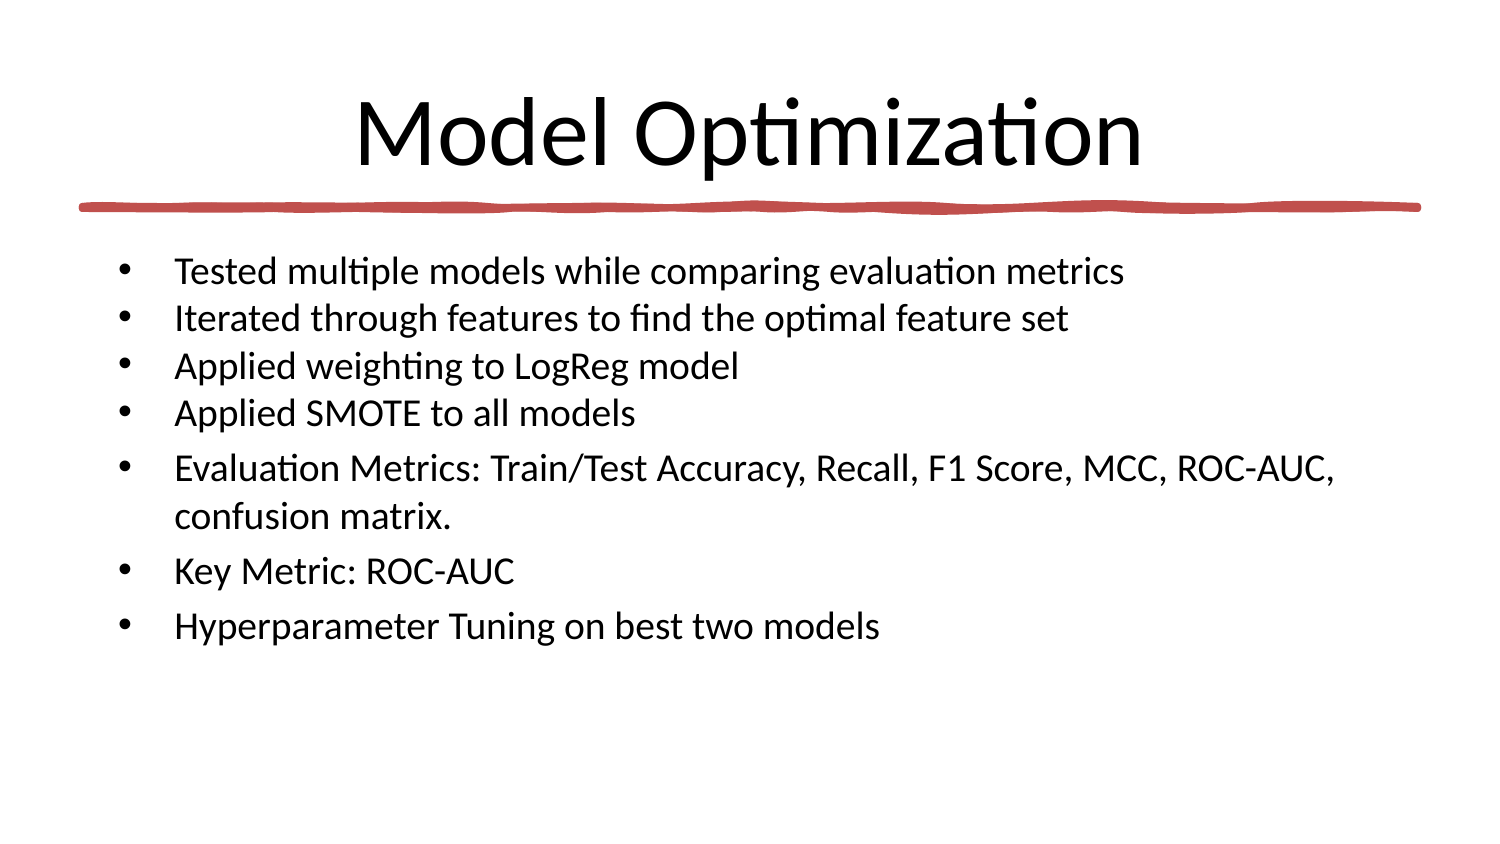

# Model Optimization

Tested multiple models while comparing evaluation metrics
Iterated through features to find the optimal feature set
Applied weighting to LogReg model
Applied SMOTE to all models
Evaluation Metrics: Train/Test Accuracy, Recall, F1 Score, MCC, ROC-AUC, confusion matrix.
Key Metric: ROC-AUC
Hyperparameter Tuning on best two models